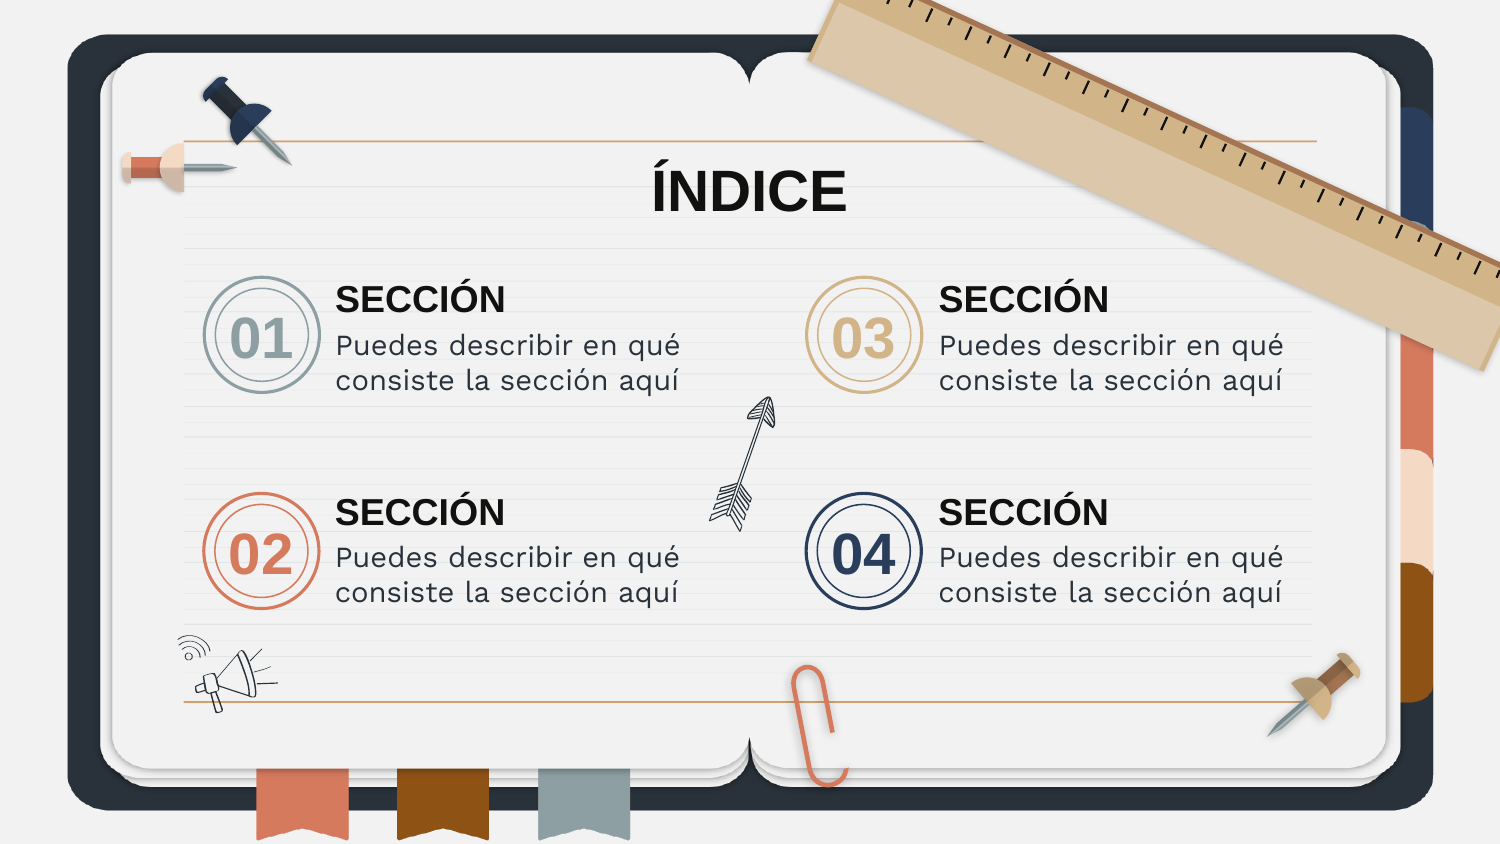

# ÍNDICE

SECCIÓN
SECCIÓN
01
03
Puedes describir en qué consiste la sección aquí
Puedes describir en qué consiste la sección aquí

SECCIÓN
SECCIÓN
04
02
Puedes describir en qué consiste la sección aquí
Puedes describir en qué consiste la sección aquí